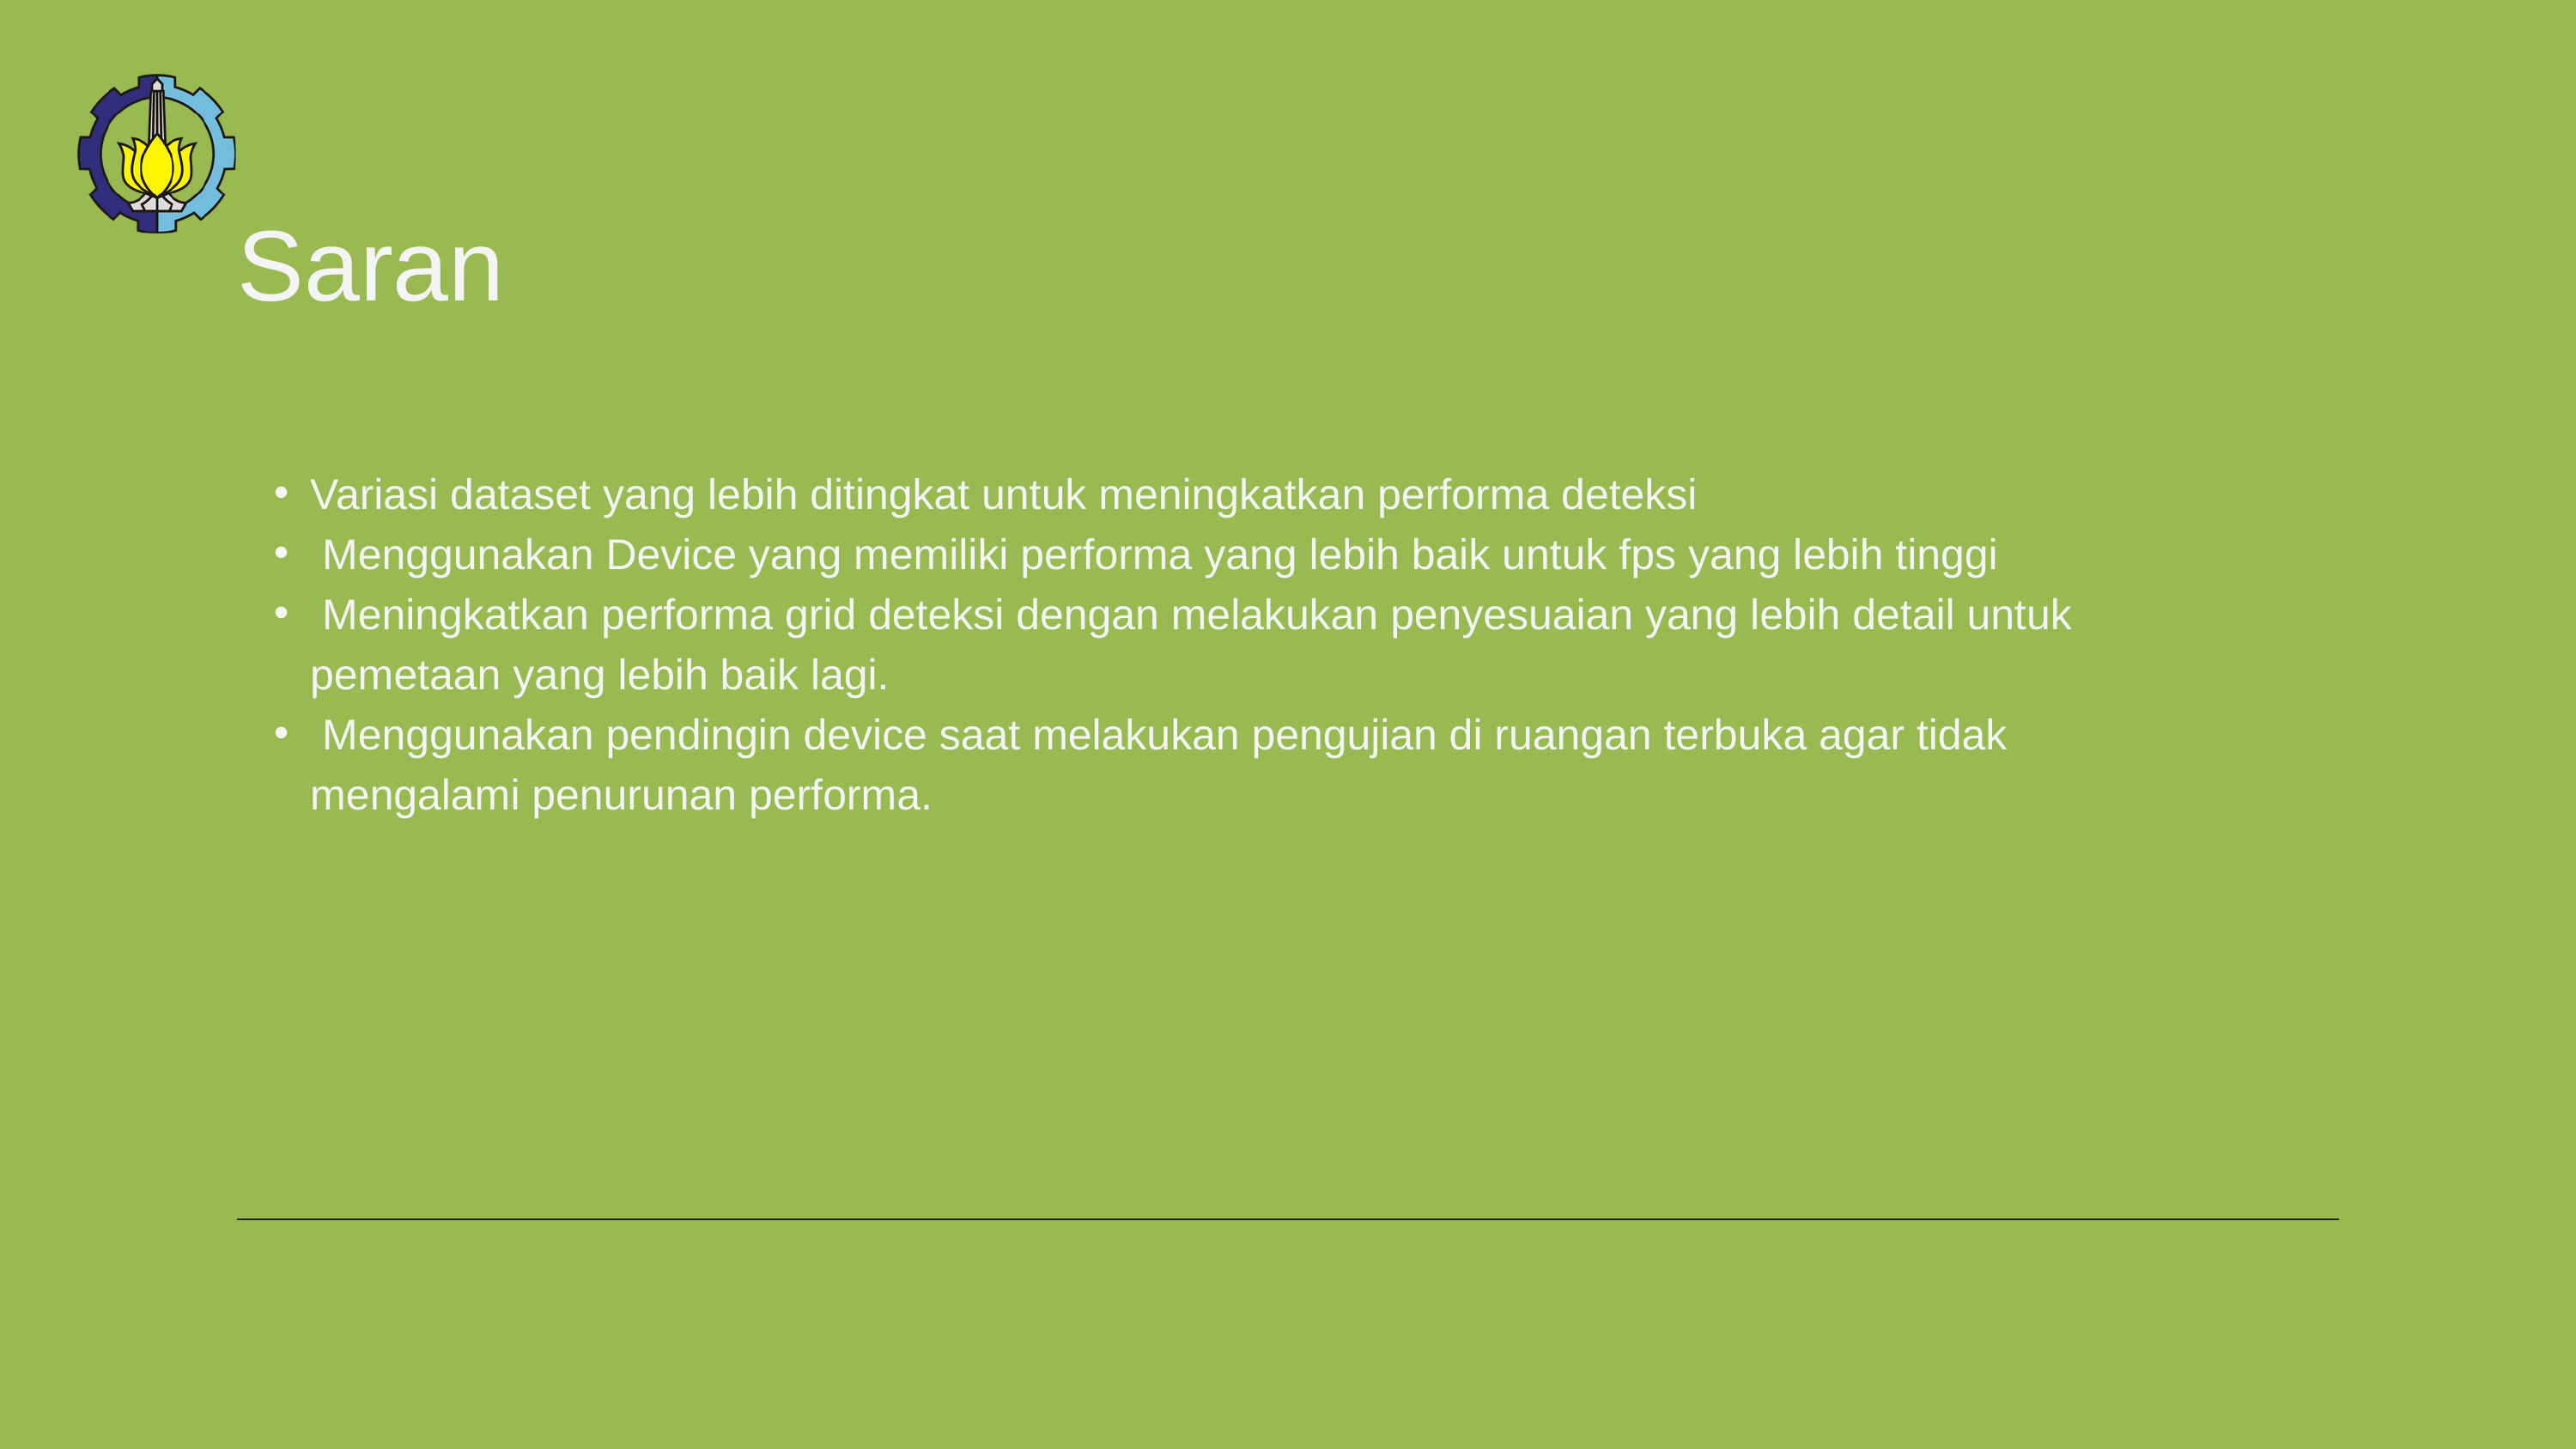

Saran
Variasi dataset yang lebih ditingkat untuk meningkatkan performa deteksi
 Menggunakan Device yang memiliki performa yang lebih baik untuk fps yang lebih tinggi
 Meningkatkan performa grid deteksi dengan melakukan penyesuaian yang lebih detail untuk pemetaan yang lebih baik lagi.
 Menggunakan pendingin device saat melakukan pengujian di ruangan terbuka agar tidak mengalami penurunan performa.